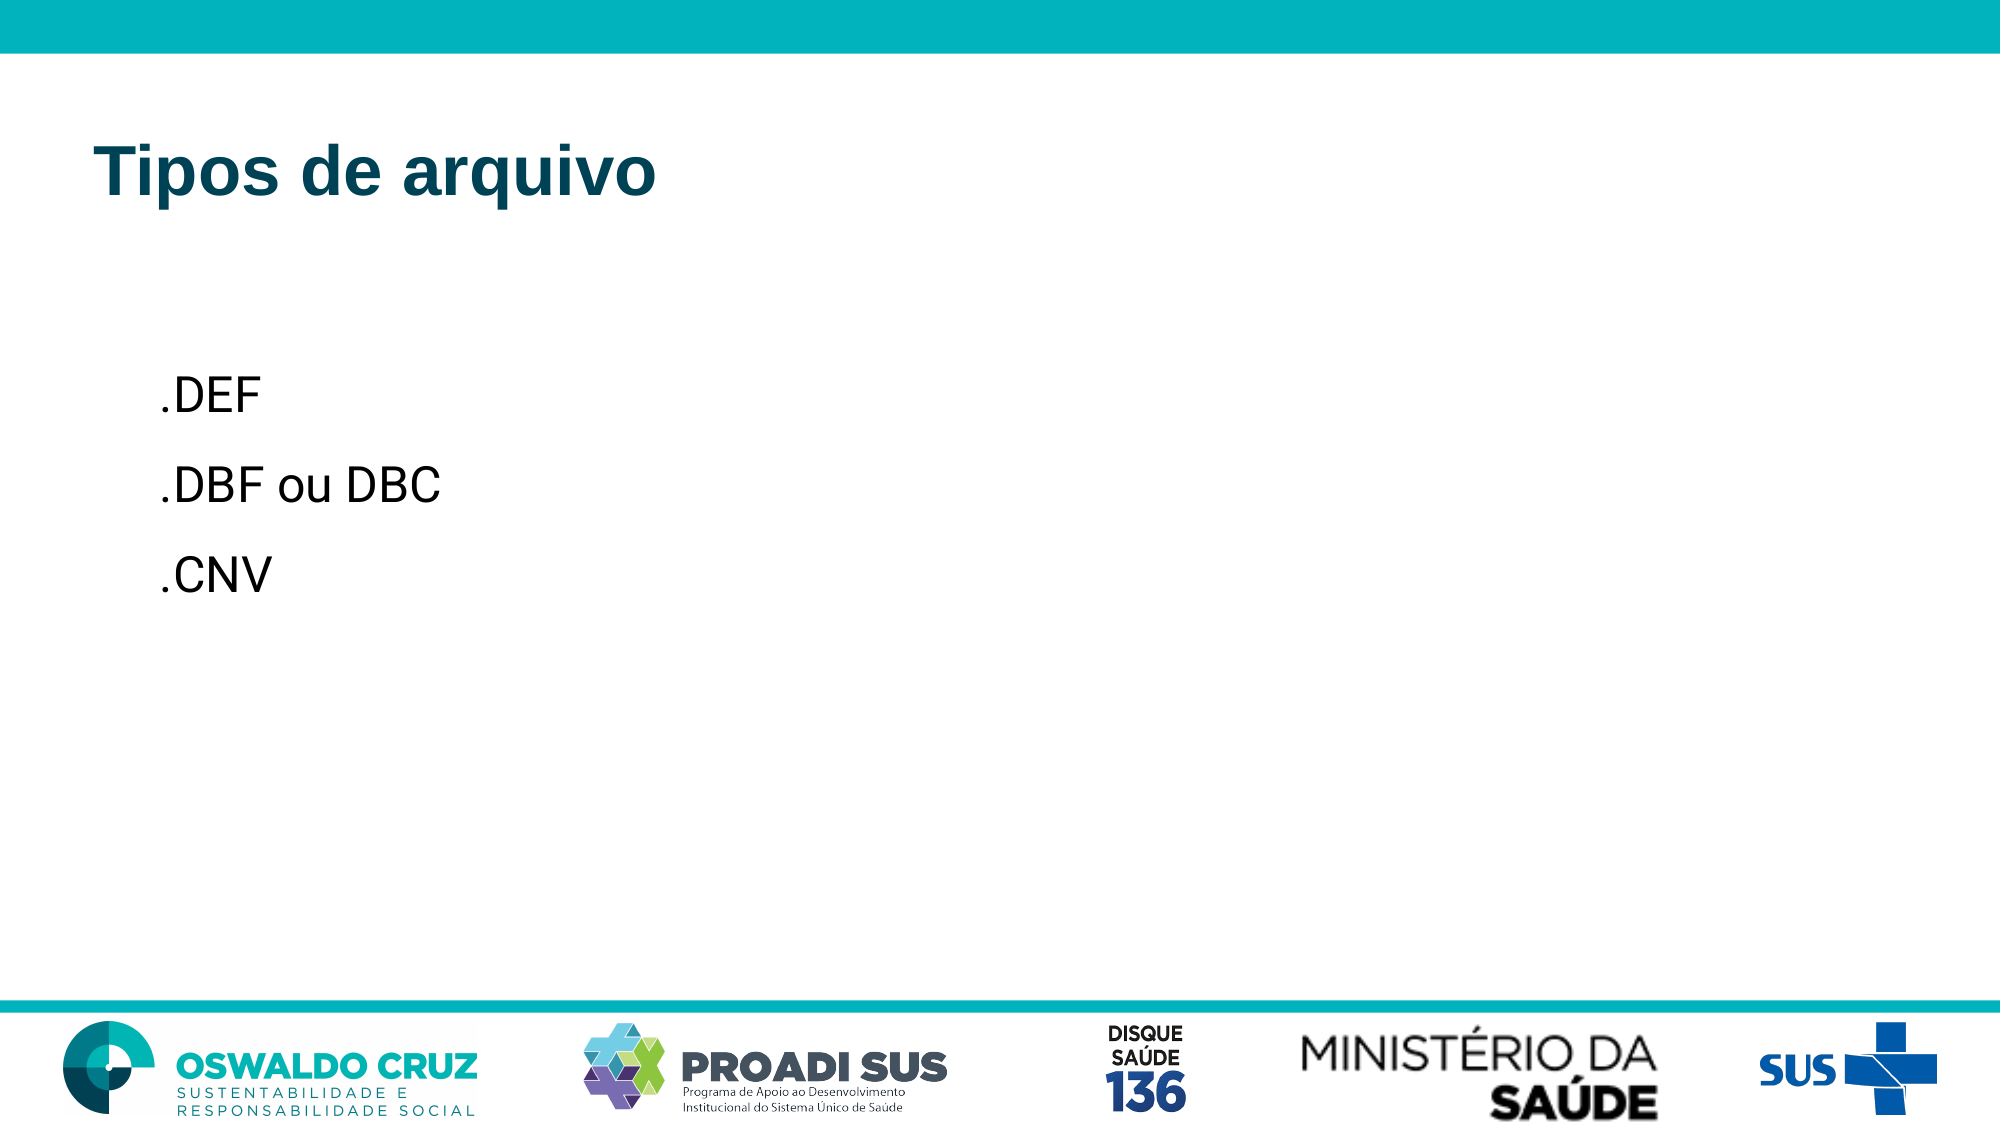

Tipos de arquivo
.DEF
.DBF ou DBC
.CNV